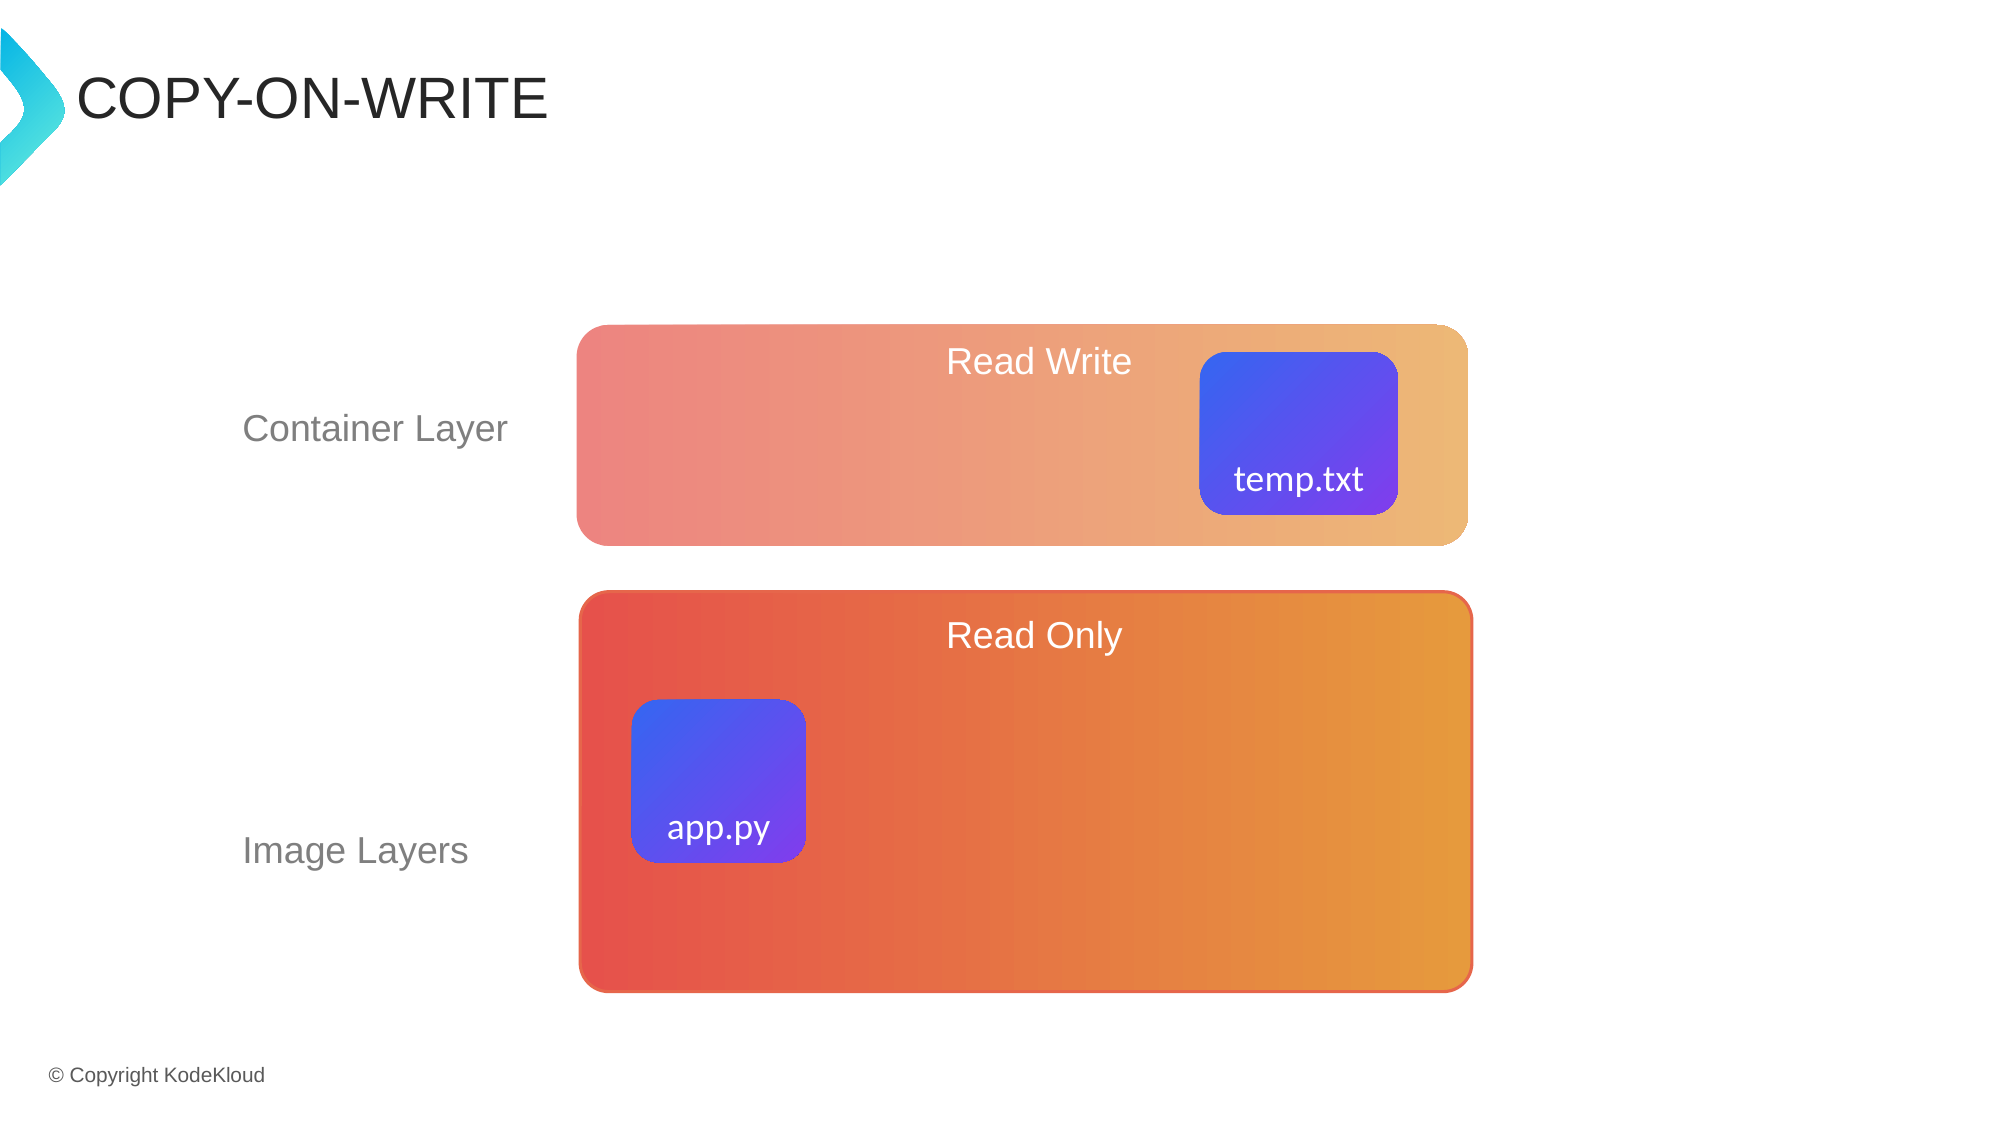

# COPY-ON-WRITE

Read Write
temp.txt
Container Layer

Read Only
app.py
app.py
Image Layers